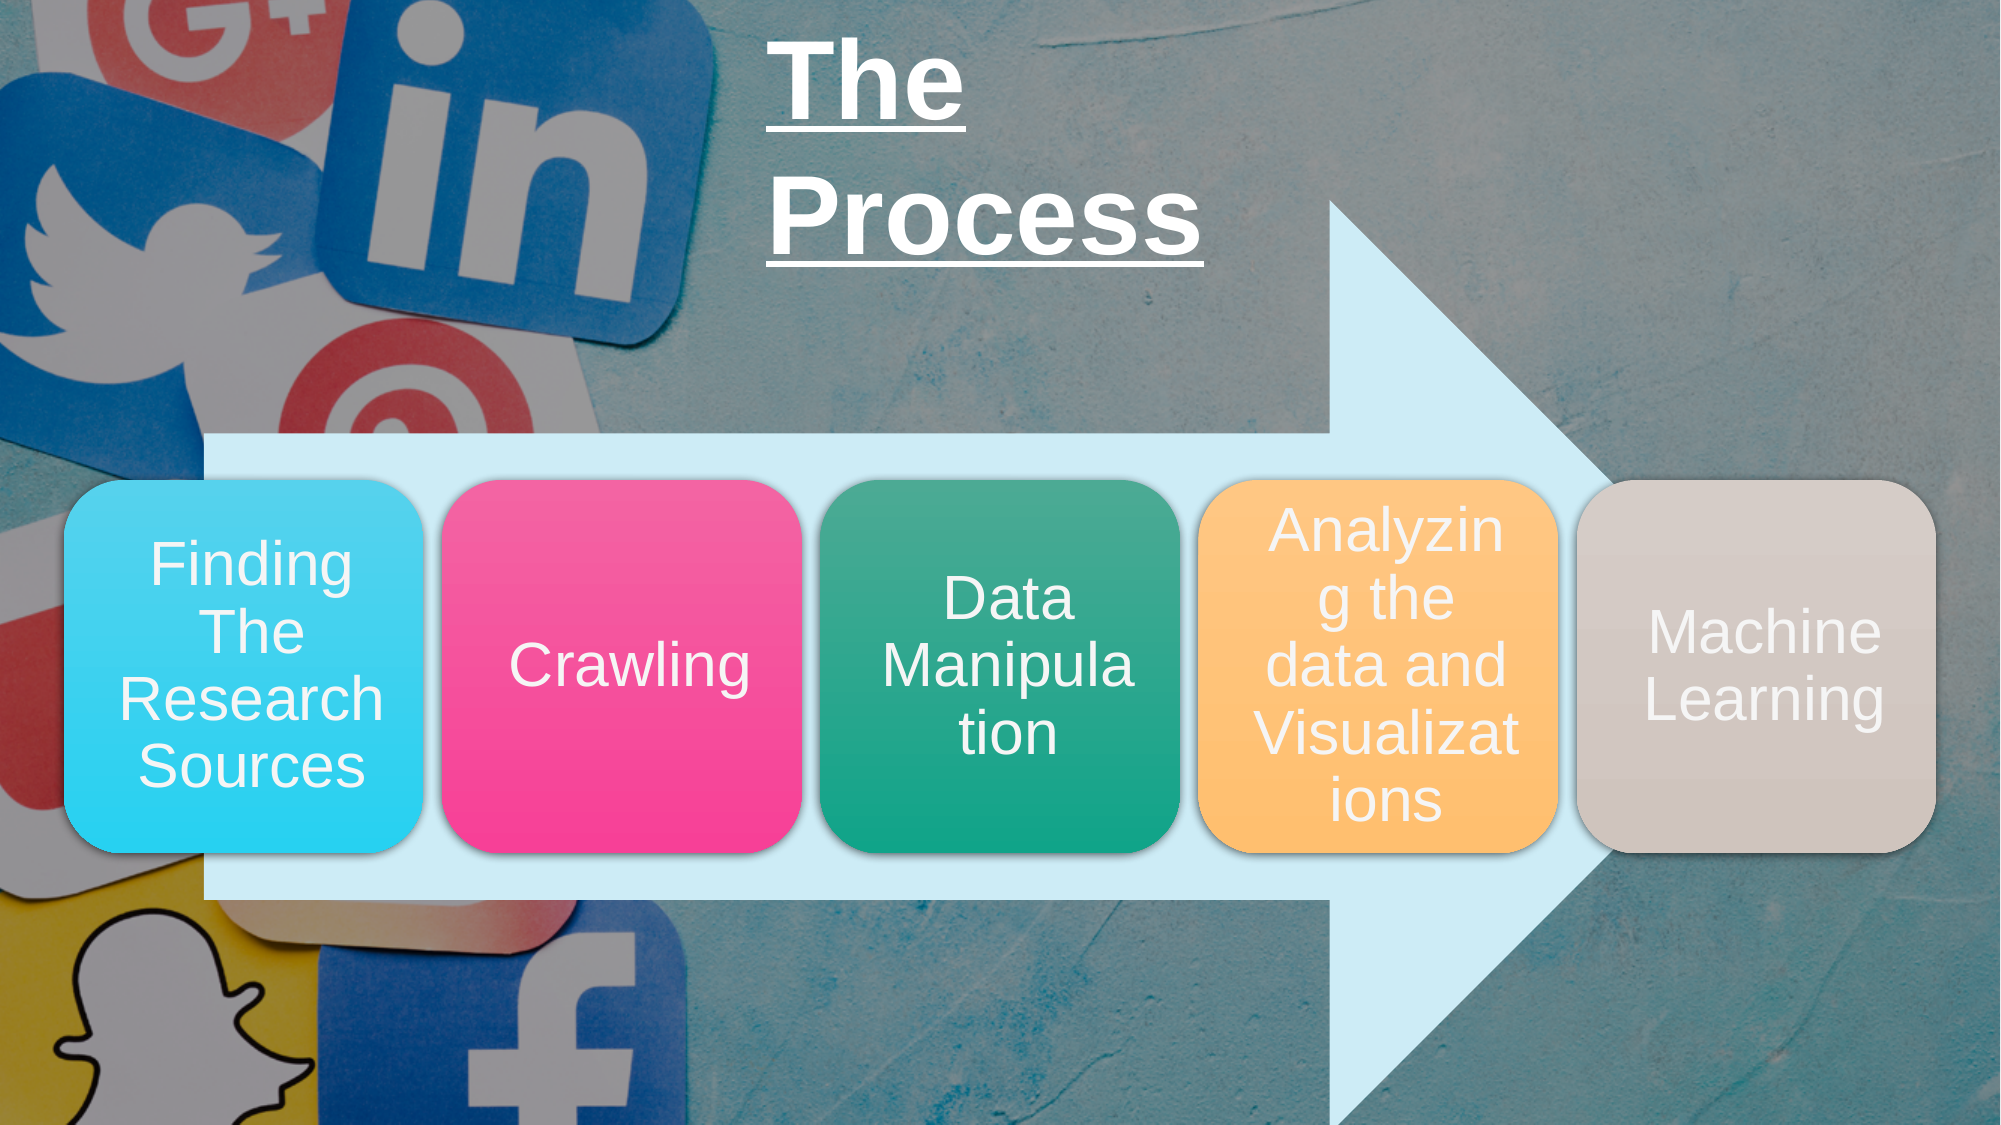

The Process
Finding The Research Sources
Crawling
Data Manipulation
Analyzing the data and Visualizations
Machine Learning